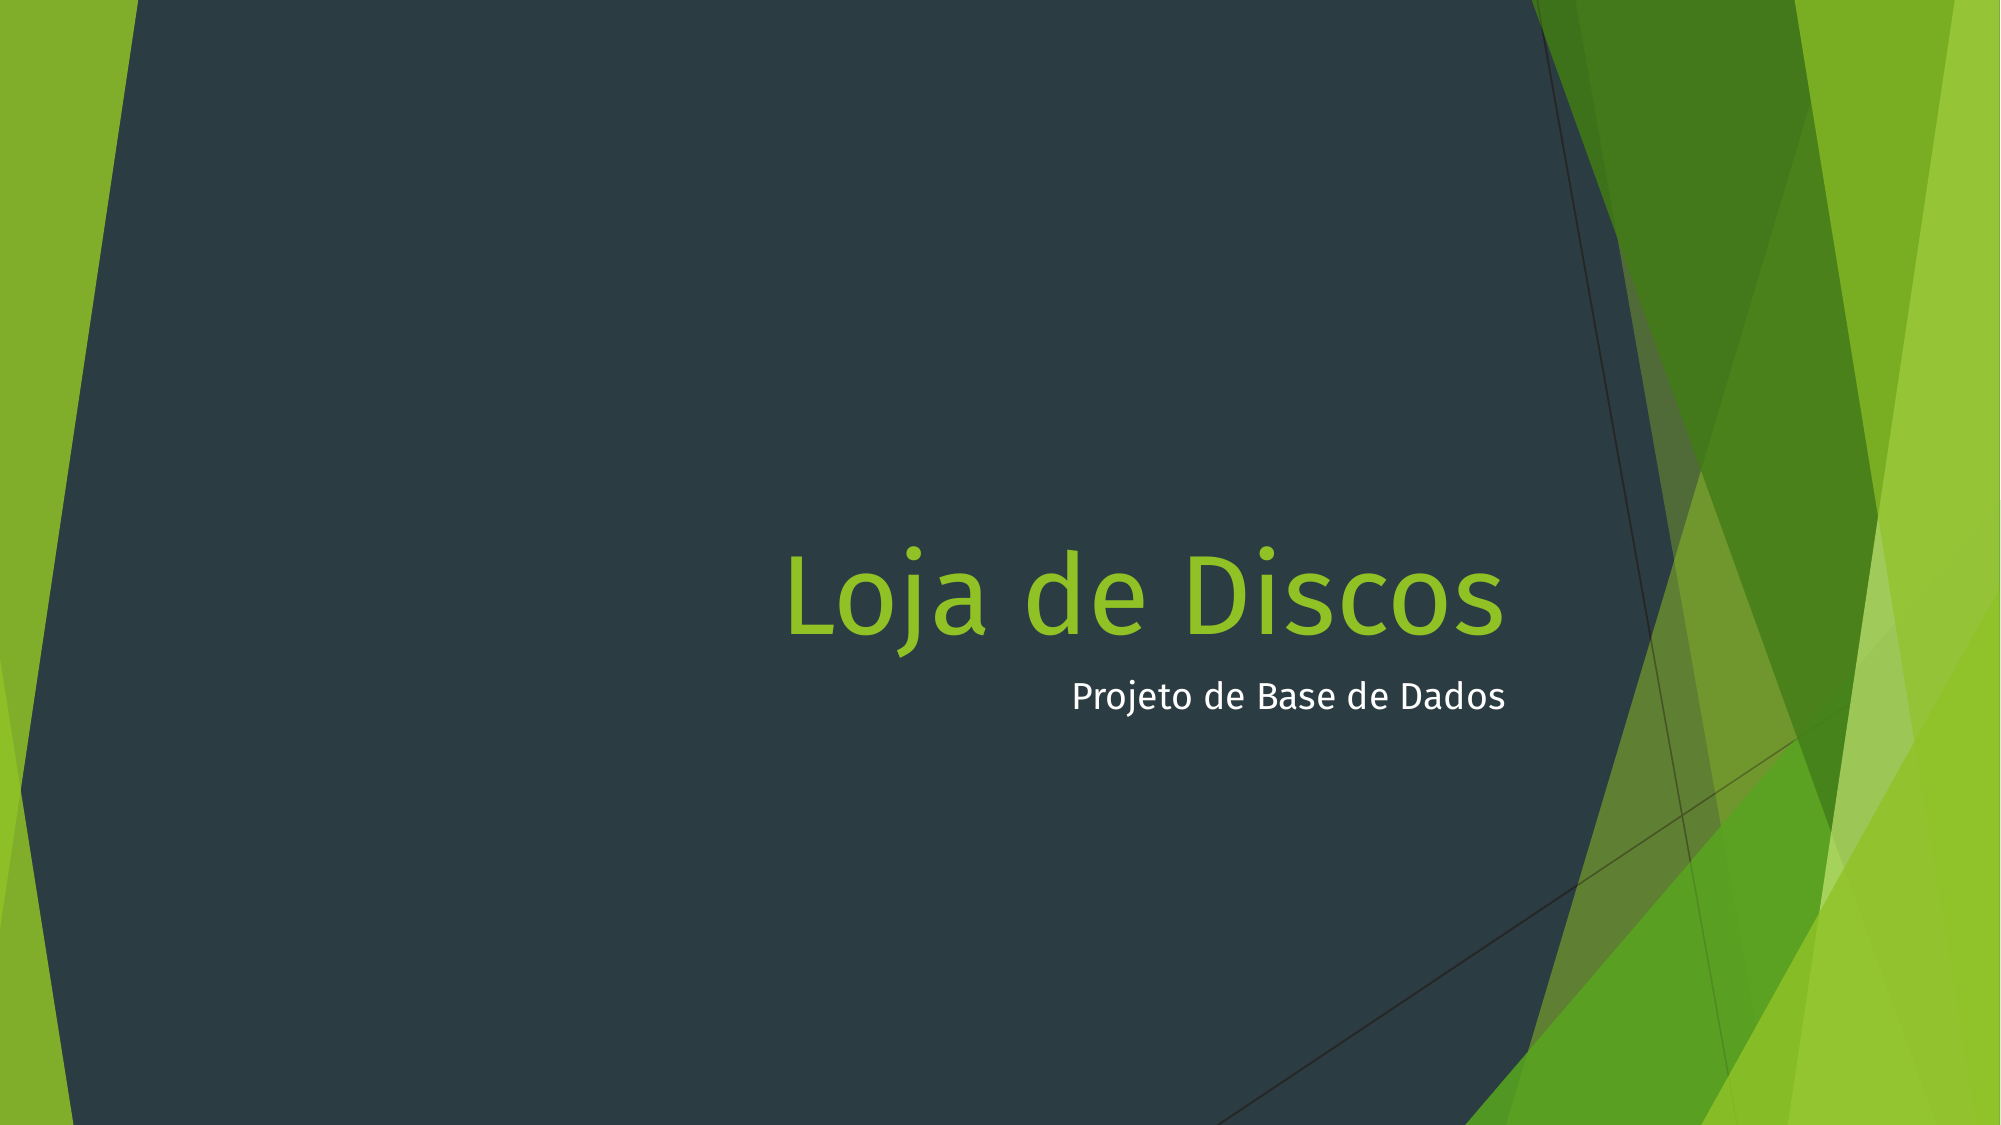

# Loja de Discos
Projeto de Base de Dados